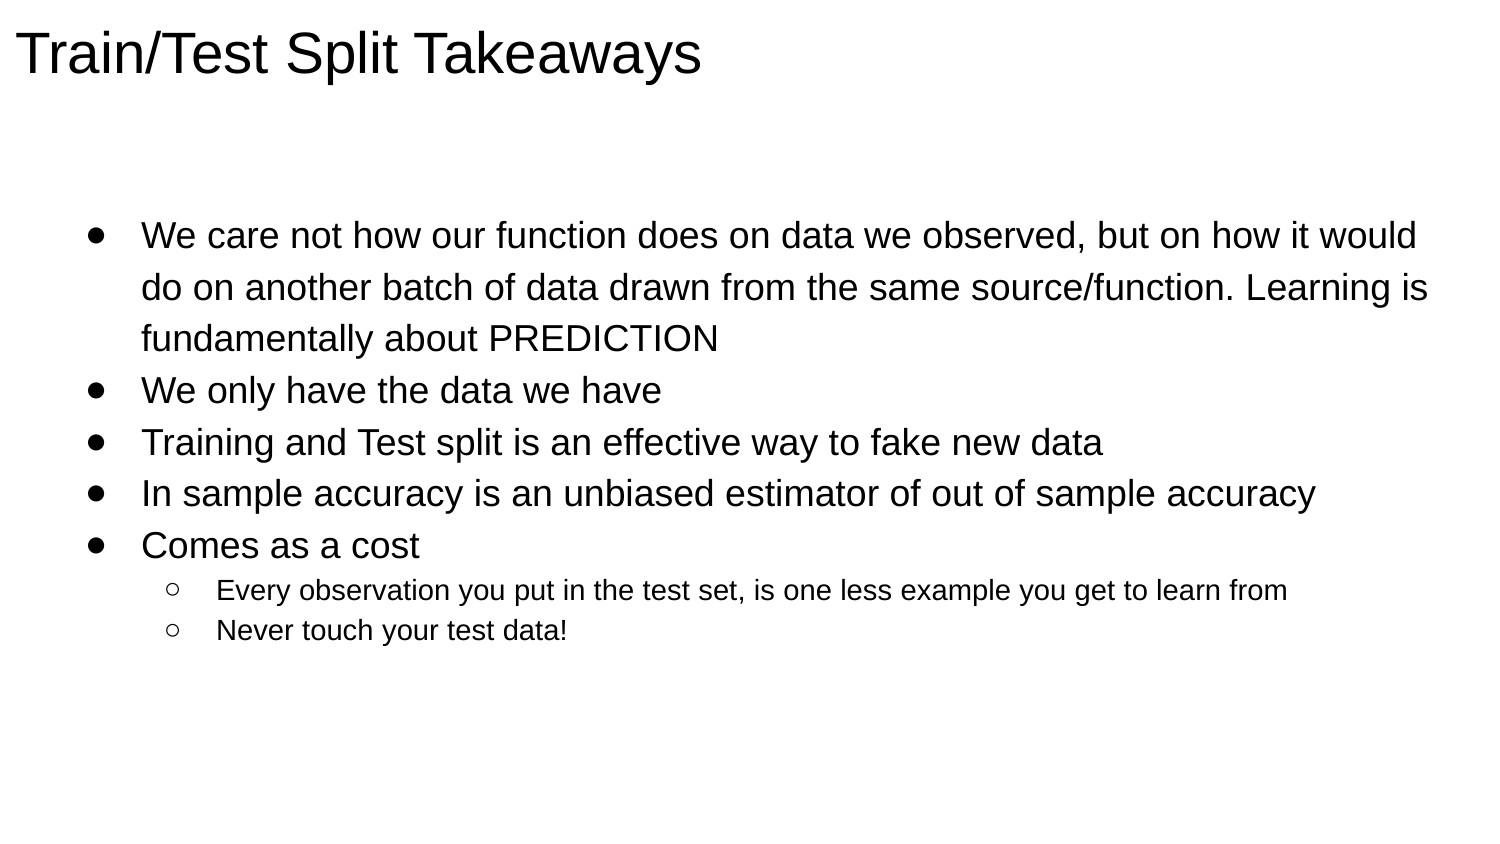

# Train/Test Split Takeaways
We care not how our function does on data we observed, but on how it would do on another batch of data drawn from the same source/function. Learning is fundamentally about PREDICTION
We only have the data we have
Training and Test split is an effective way to fake new data
In sample accuracy is an unbiased estimator of out of sample accuracy
Comes as a cost
Every observation you put in the test set, is one less example you get to learn from
Never touch your test data!